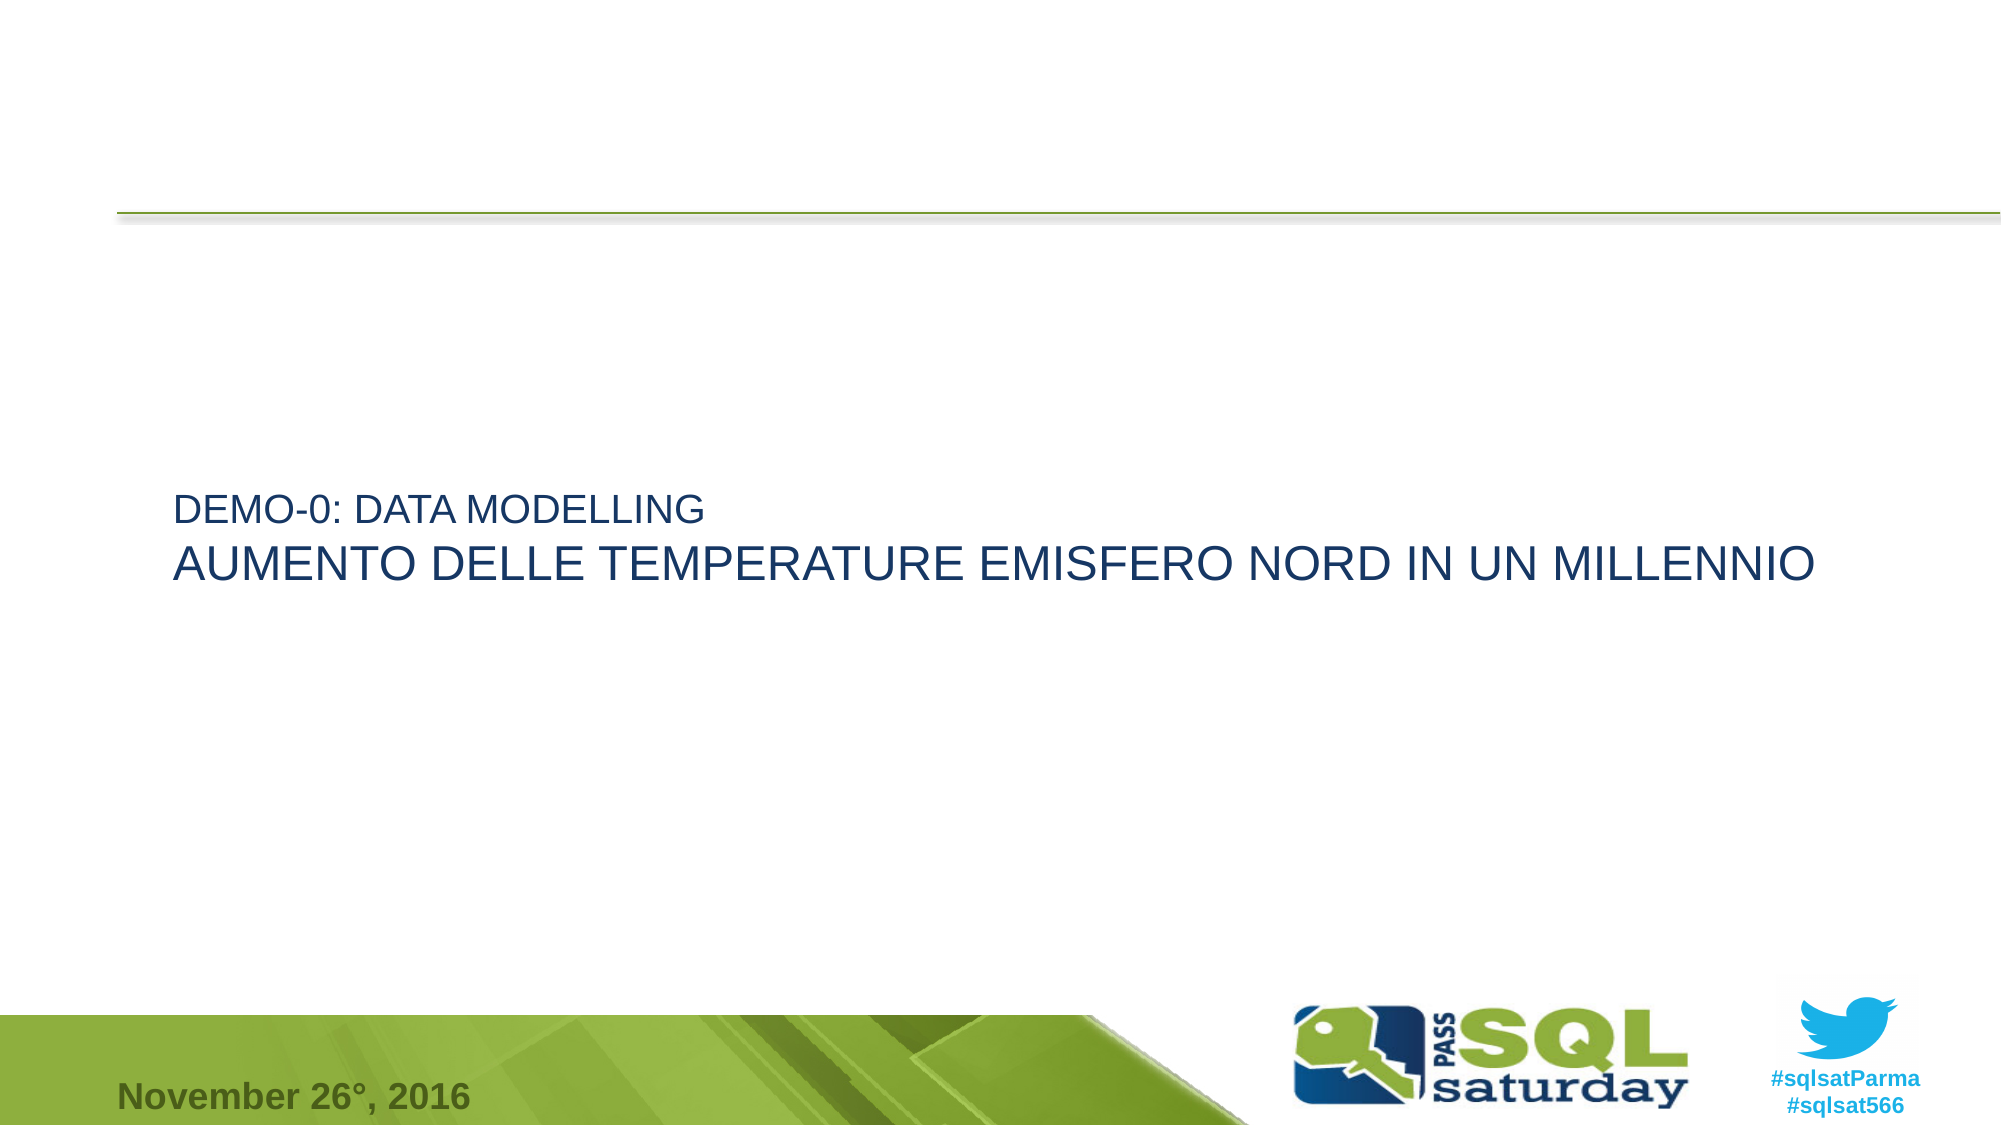

# Demo-0: Data modelling Aumento delle temperature emisfero nord in un millennio